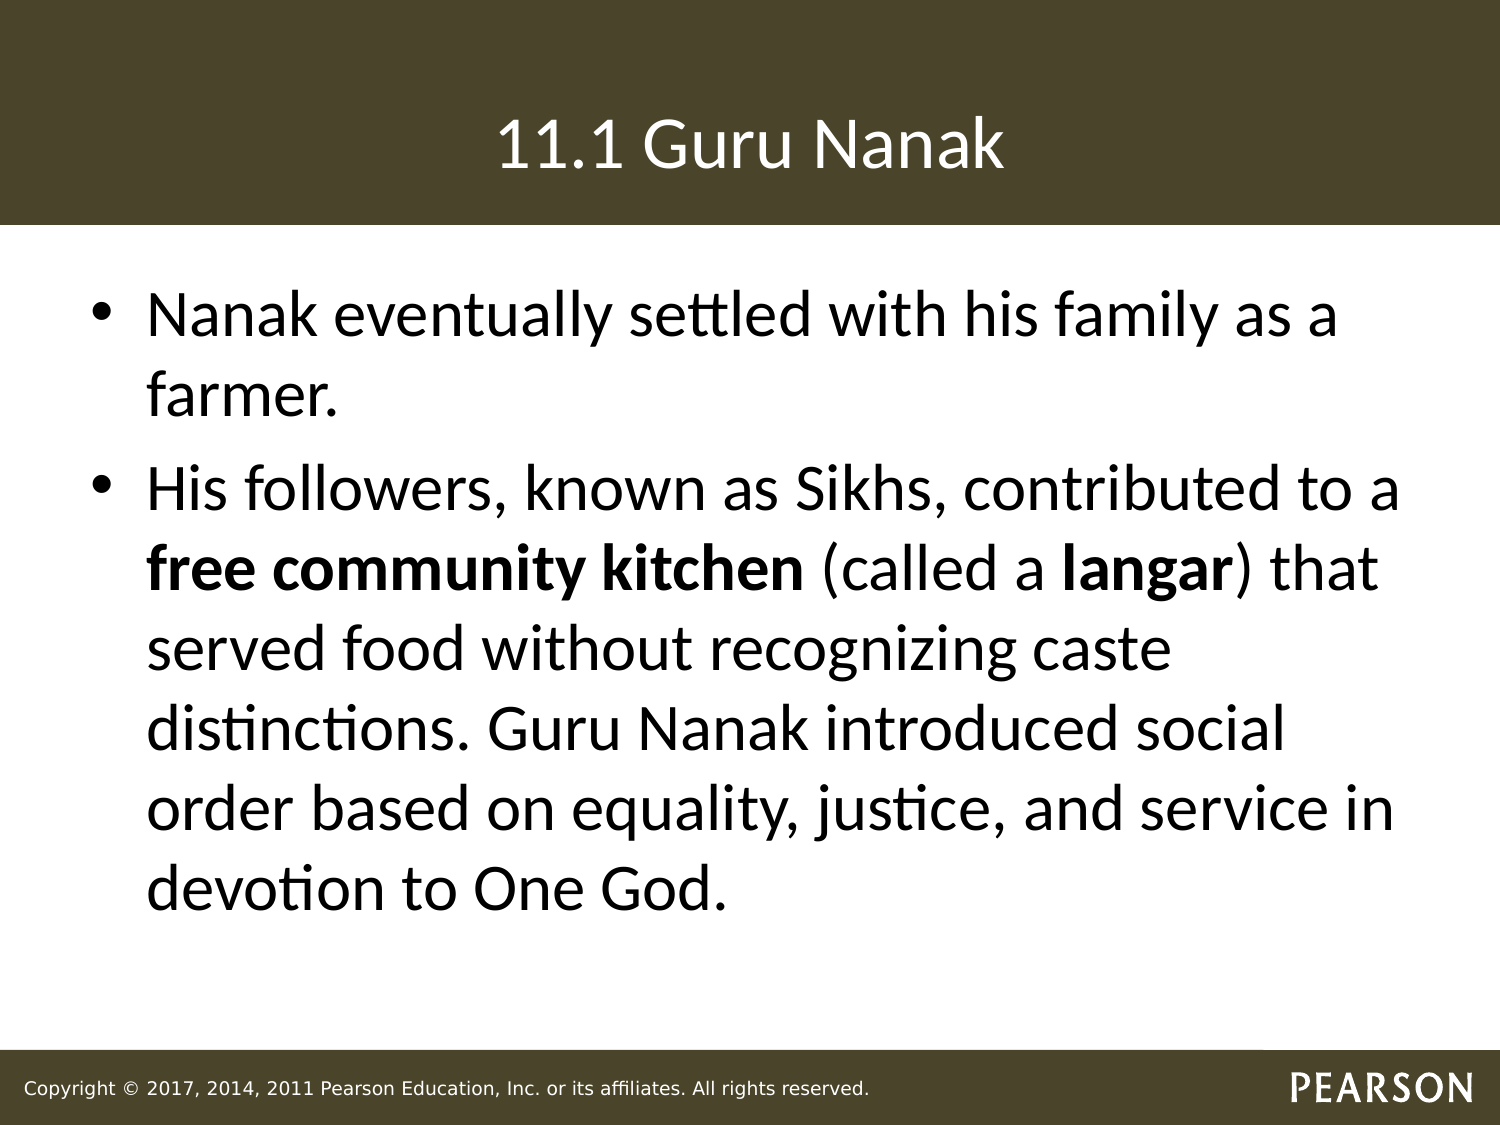

# 11.1 Guru Nanak
Nanak eventually settled with his family as a farmer.
His followers, known as Sikhs, contributed to a free community kitchen (called a langar) that served food without recognizing caste distinctions. Guru Nanak introduced social order based on equality, justice, and service in devotion to One God.